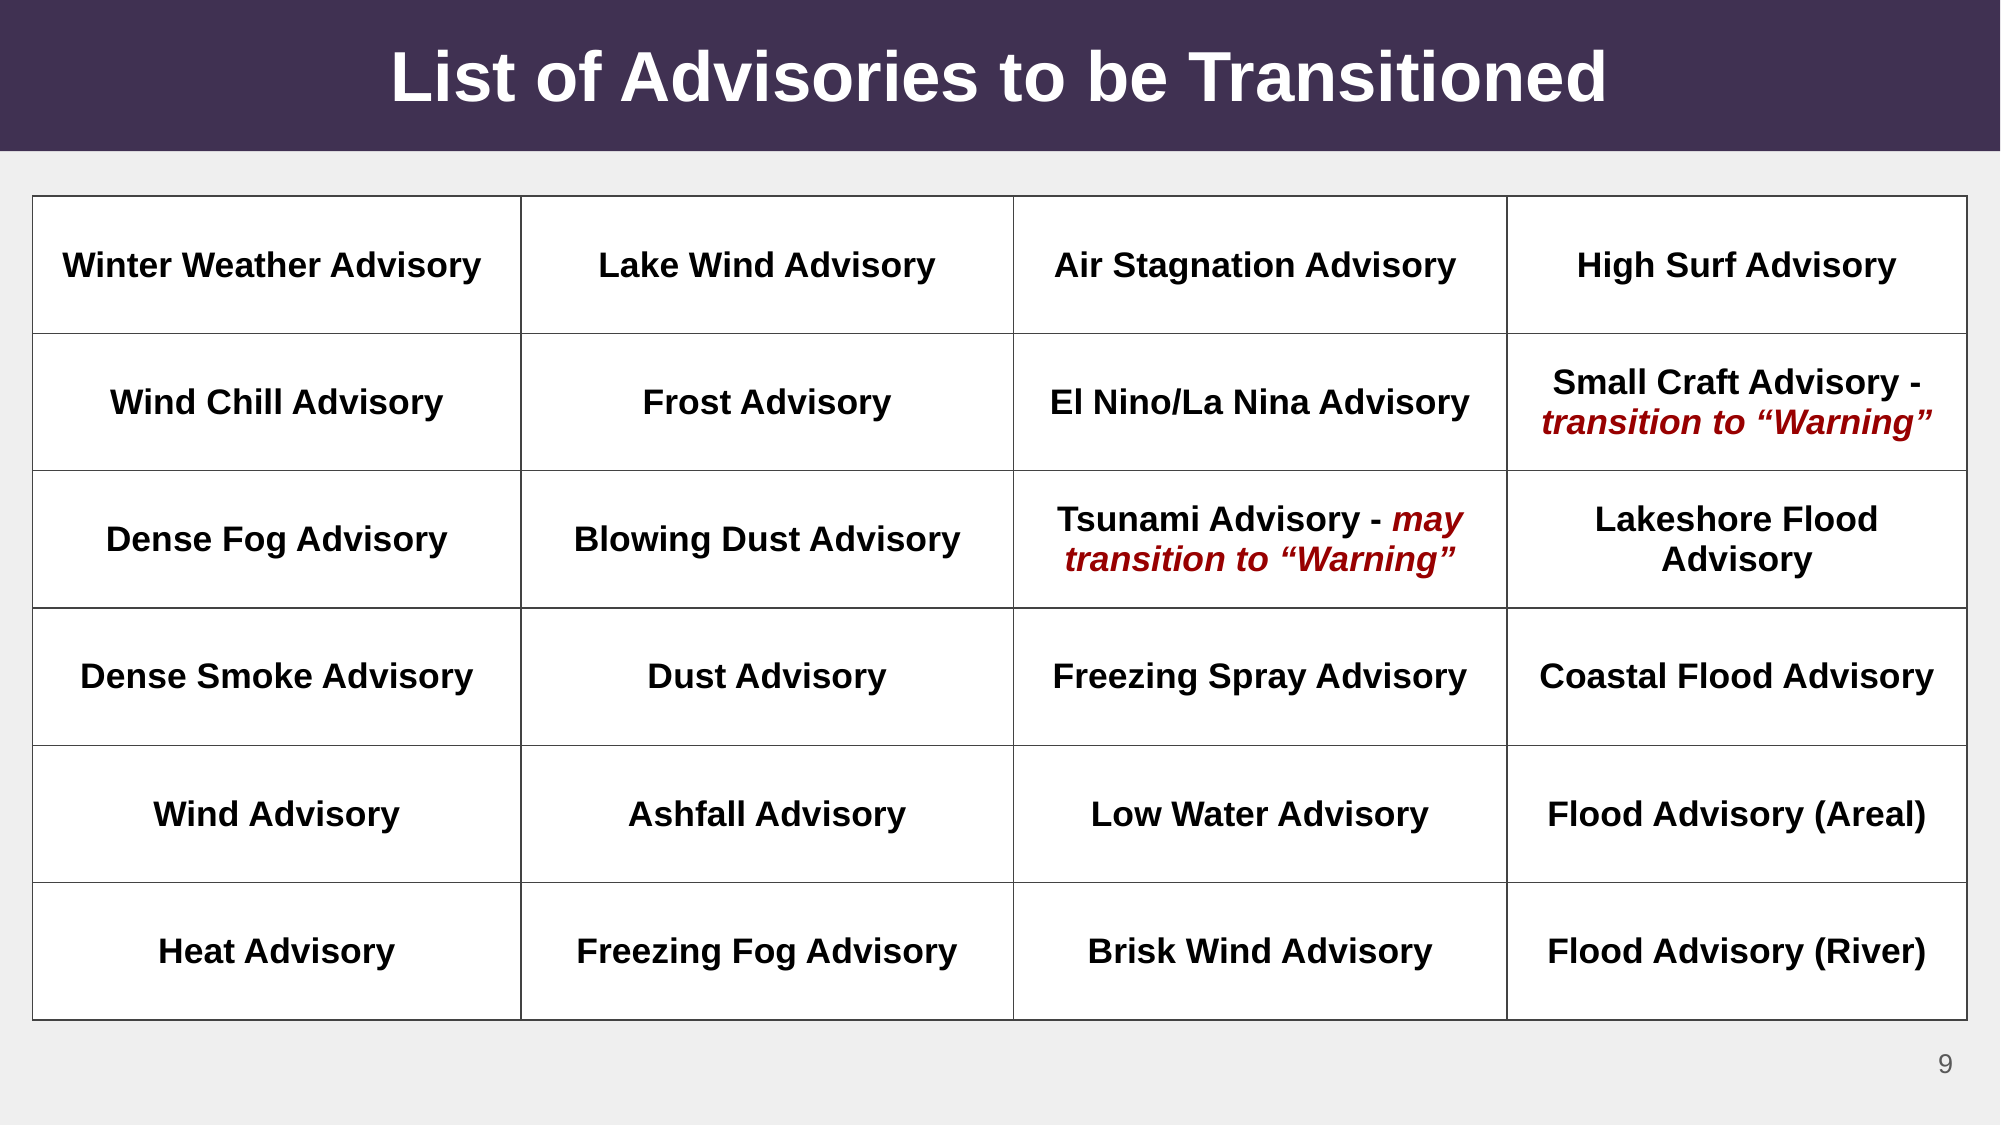

# List of Advisories to be Transitioned
| Winter Weather Advisory | Lake Wind Advisory | Air Stagnation Advisory | High Surf Advisory |
| --- | --- | --- | --- |
| Wind Chill Advisory | Frost Advisory | El Nino/La Nina Advisory | Small Craft Advisory - transition to “Warning” |
| Dense Fog Advisory | Blowing Dust Advisory | Tsunami Advisory - may transition to “Warning” | Lakeshore Flood Advisory |
| Dense Smoke Advisory | Dust Advisory | Freezing Spray Advisory | Coastal Flood Advisory |
| Wind Advisory | Ashfall Advisory | Low Water Advisory | Flood Advisory (Areal) |
| Heat Advisory | Freezing Fog Advisory | Brisk Wind Advisory | Flood Advisory (River) |
9